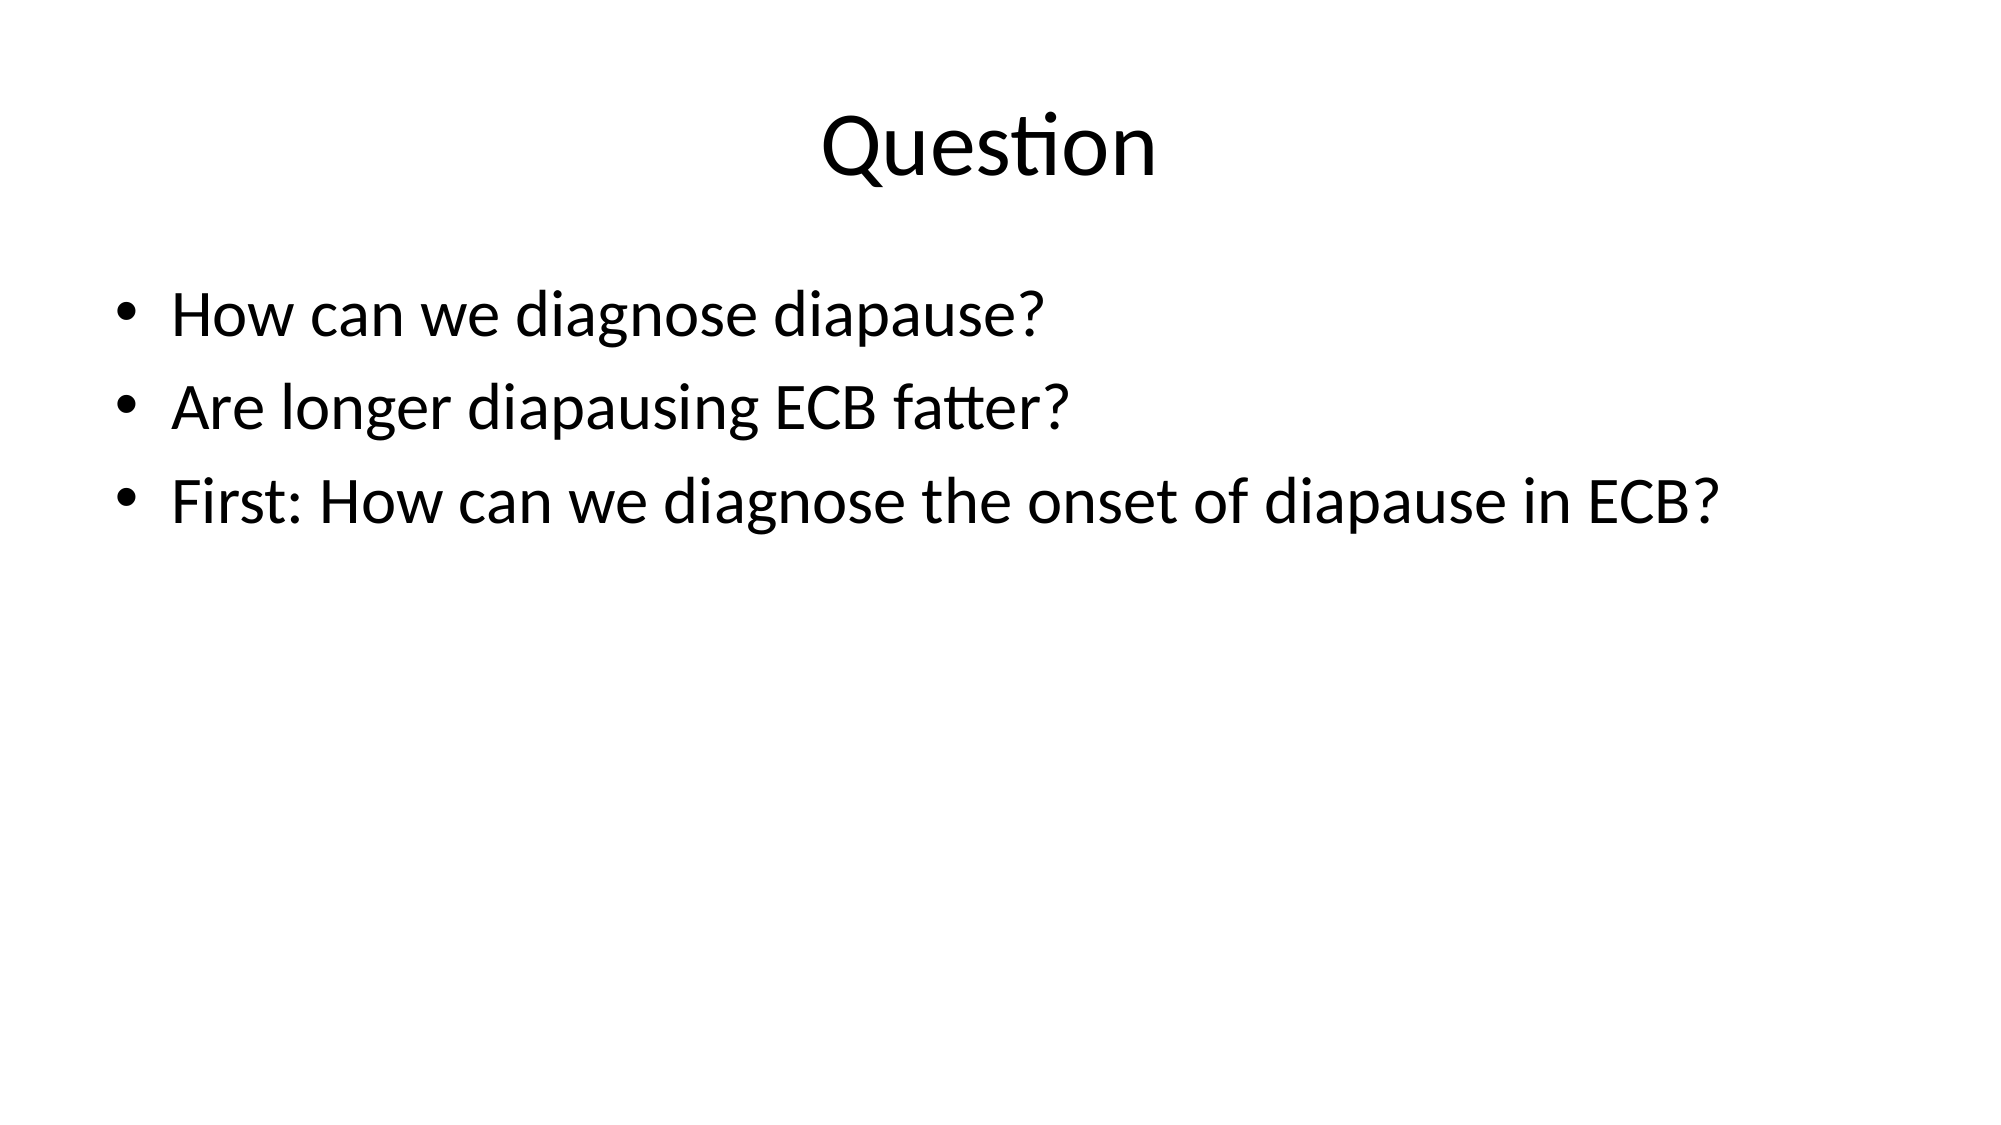

# Question
How can we diagnose diapause?
Are longer diapausing ECB fatter?
First: How can we diagnose the onset of diapause in ECB?